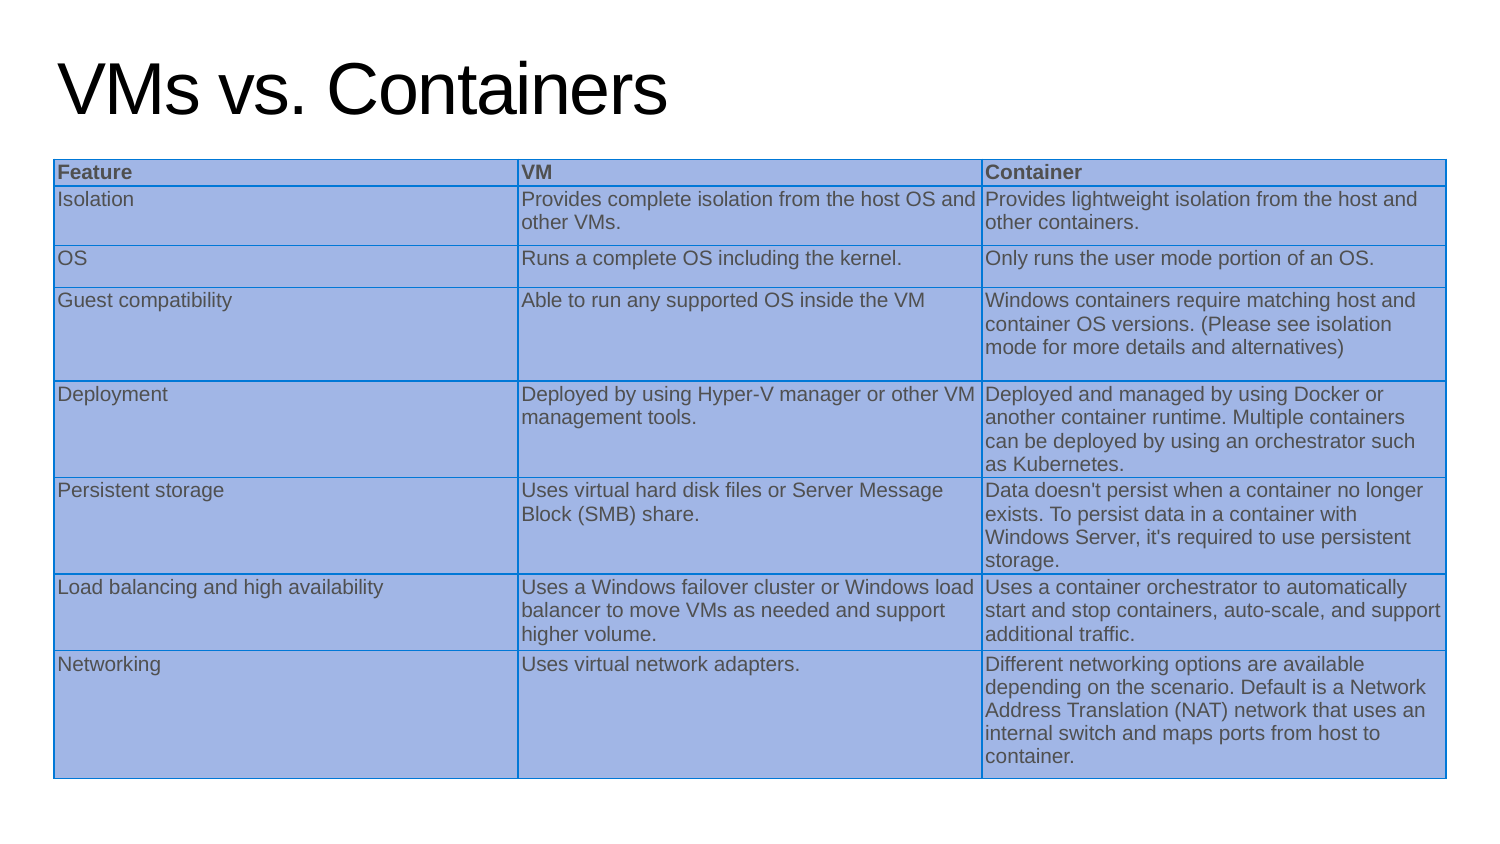

# VMs vs. Containers
| Feature | VM | Container |
| --- | --- | --- |
| Isolation | Provides complete isolation from the host OS and other VMs. | Provides lightweight isolation from the host and other containers. |
| OS | Runs a complete OS including the kernel. | Only runs the user mode portion of an OS. |
| Guest compatibility | Able to run any supported OS inside the VM | Windows containers require matching host and container OS versions. (Please see isolation mode for more details and alternatives) |
| Deployment | Deployed by using Hyper-V manager or other VM management tools. | Deployed and managed by using Docker or another container runtime. Multiple containers can be deployed by using an orchestrator such as Kubernetes. |
| Persistent storage | Uses virtual hard disk files or Server Message Block (SMB) share. | Data doesn't persist when a container no longer exists. To persist data in a container with Windows Server, it's required to use persistent storage. |
| Load balancing and high availability | Uses a Windows failover cluster or Windows load balancer to move VMs as needed and support higher volume. | Uses a container orchestrator to automatically start and stop containers, auto-scale, and support additional traffic. |
| Networking | Uses virtual network adapters. | Different networking options are available depending on the scenario. Default is a Network Address Translation (NAT) network that uses an internal switch and maps ports from host to container. |